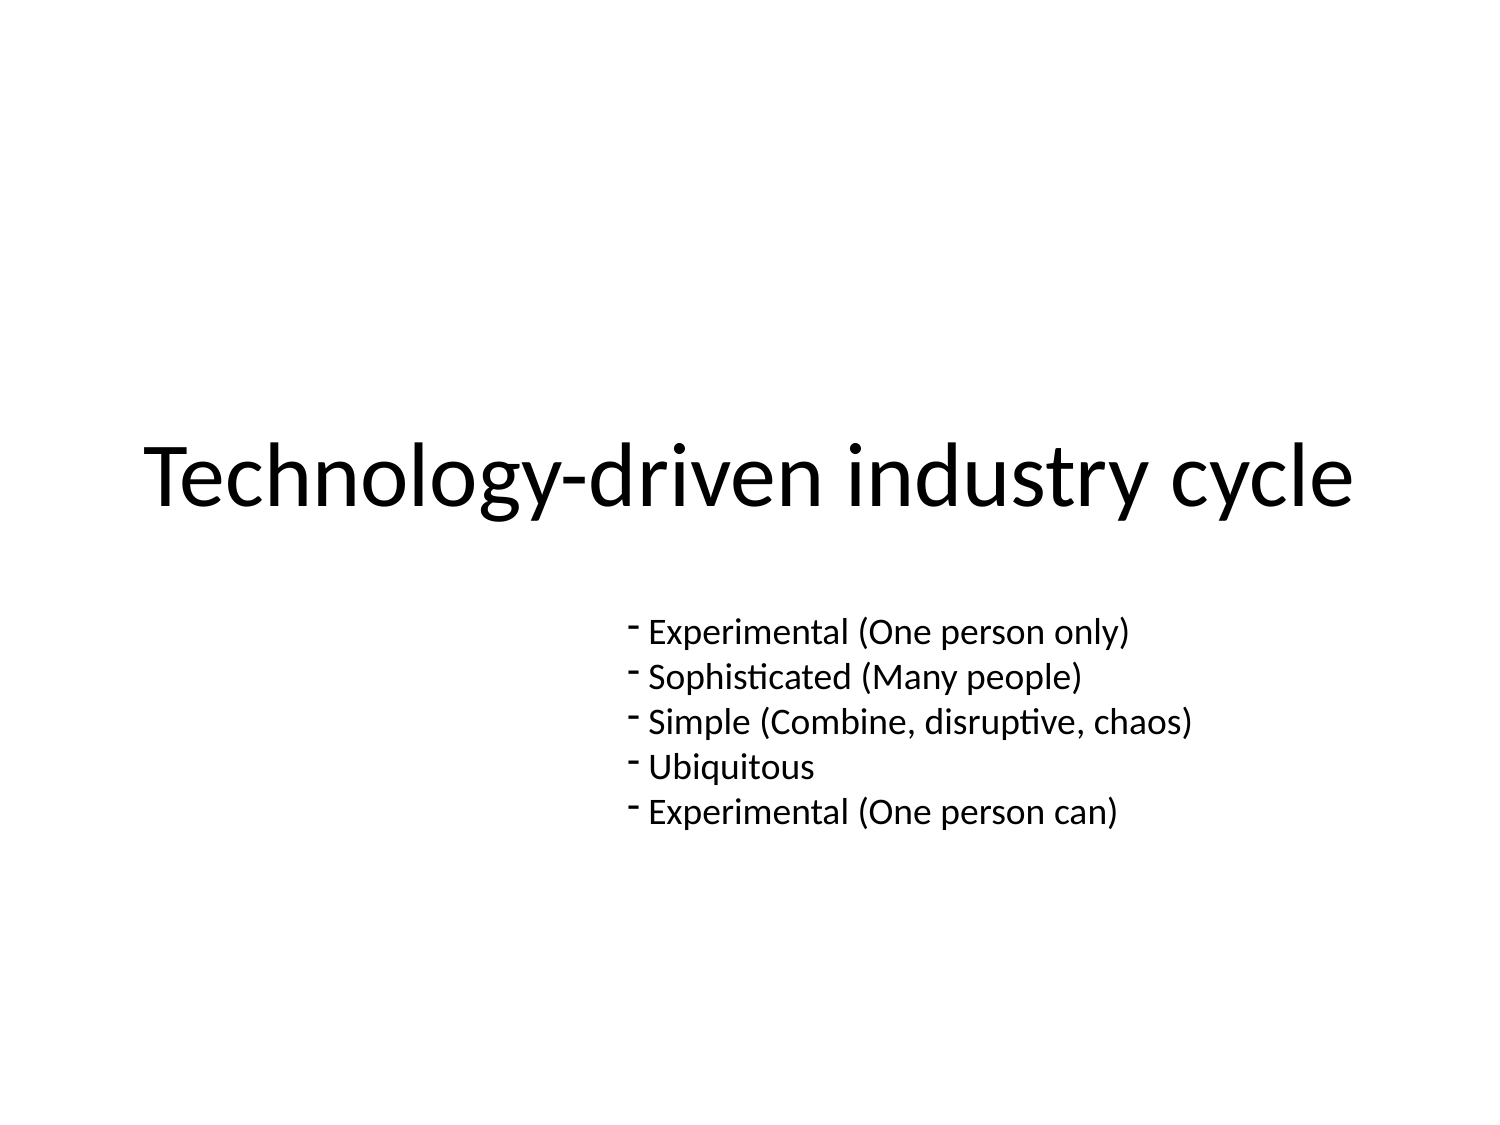

# Technology-driven industry cycle
 Experimental (One person only)
 Sophisticated (Many people)
 Simple (Combine, disruptive, chaos)
 Ubiquitous
 Experimental (One person can)